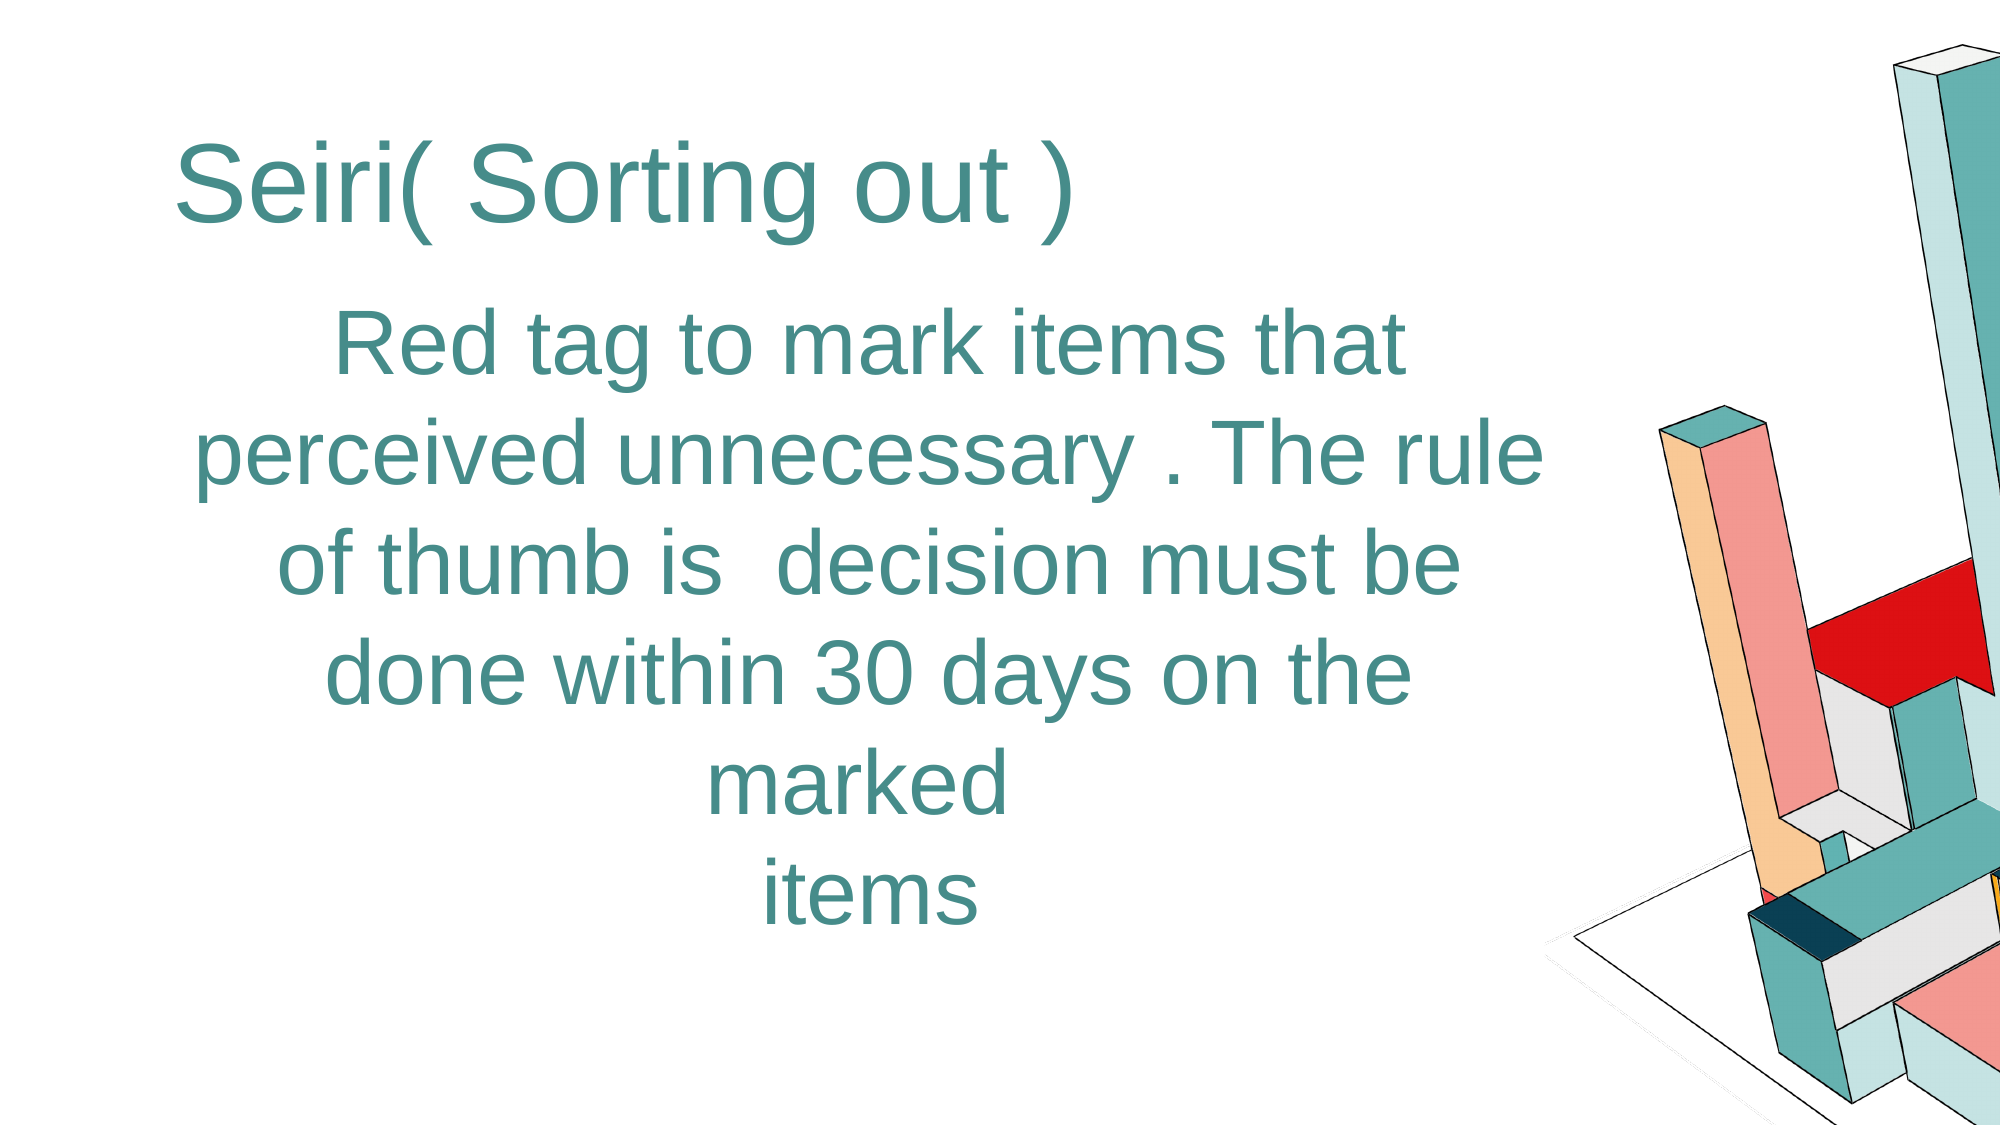

Seiri( Sorting out )
Red tag to mark items that
perceived unnecessary . The rule
of thumb is  decision must be
done within 30 days on the marked
items